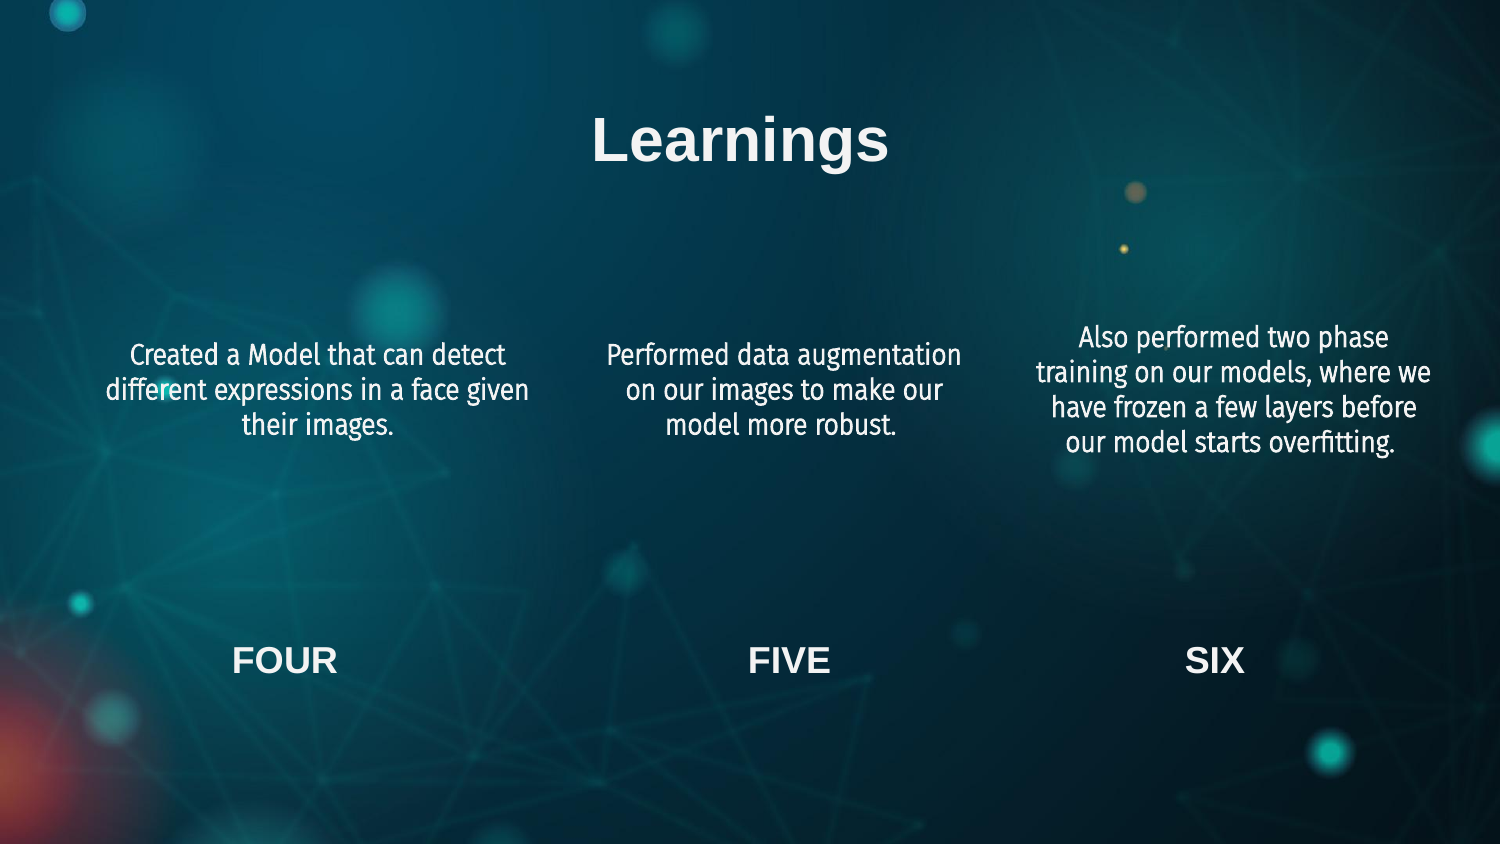

Learnings
Also performed two phase training on our models, where we have frozen a few layers before our model starts overfitting.

Created a Model that can detect different expressions in a face given their images.

Performed data augmentation on our images to make our model more robust.

# FOUR
FIVE
SIX